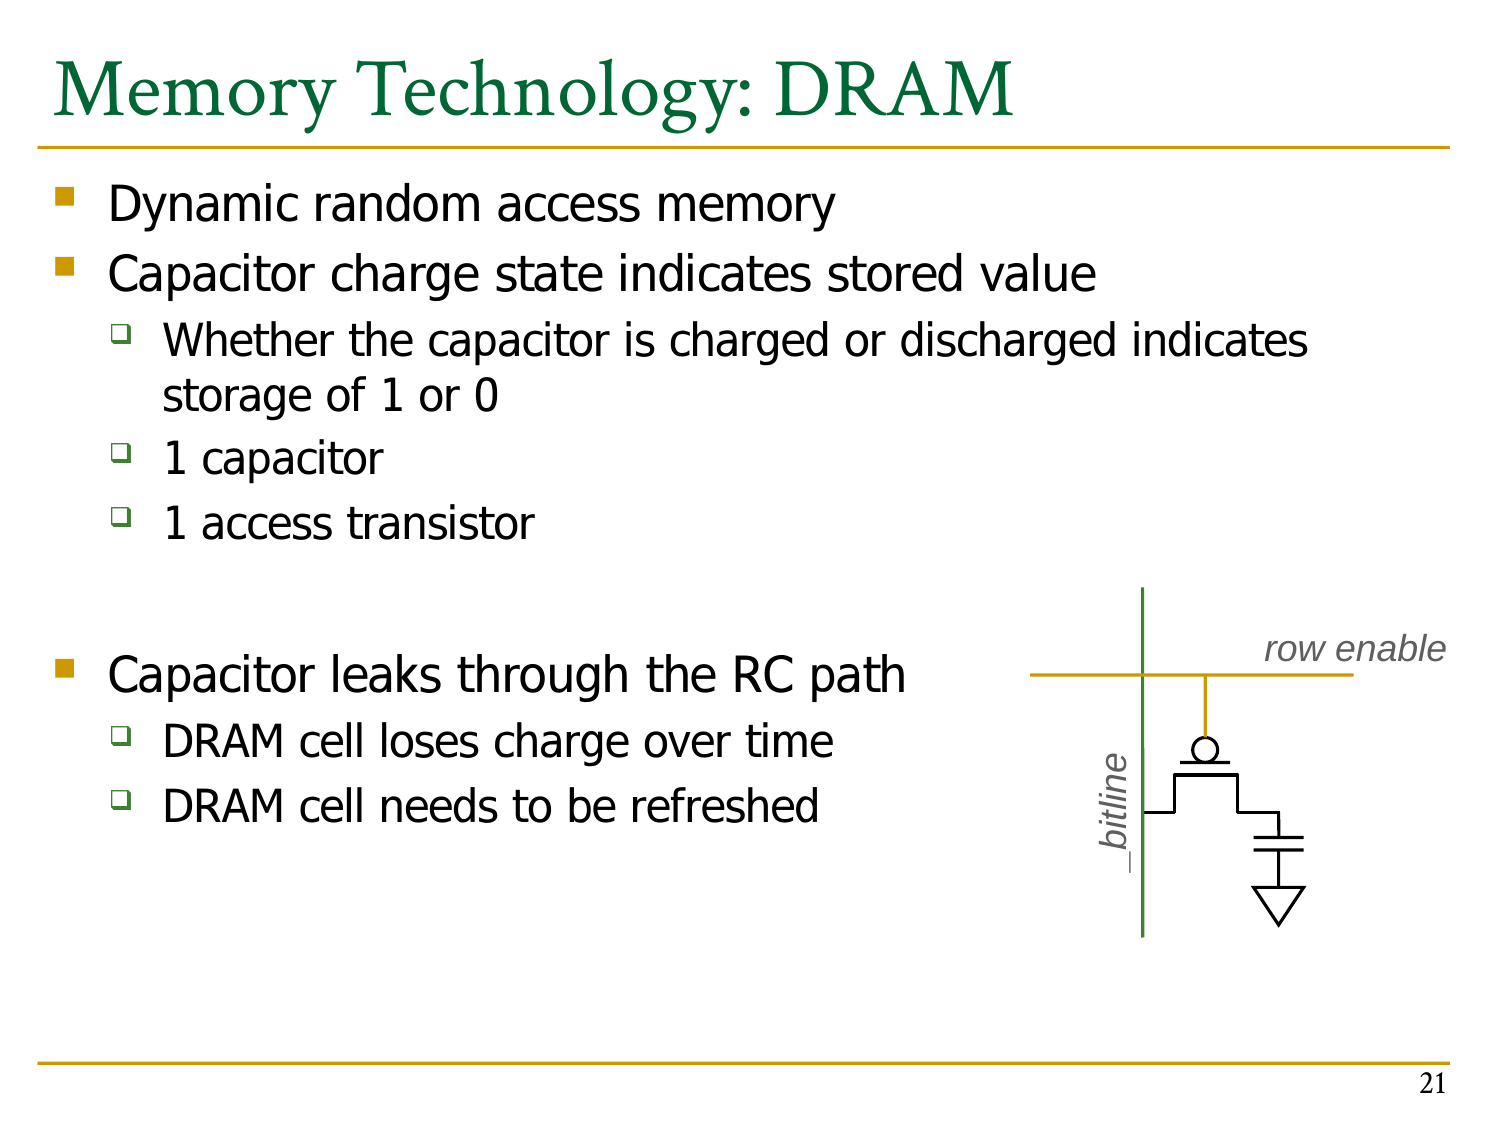

# Memory Technology: DRAM
Dynamic random access memory
Capacitor charge state indicates stored value
Whether the capacitor is charged or discharged indicates storage of 1 or 0
1 capacitor
1 access transistor

Capacitor leaks through the RC path
DRAM cell loses charge over time
DRAM cell needs to be refreshed

row enable

_bitline

21